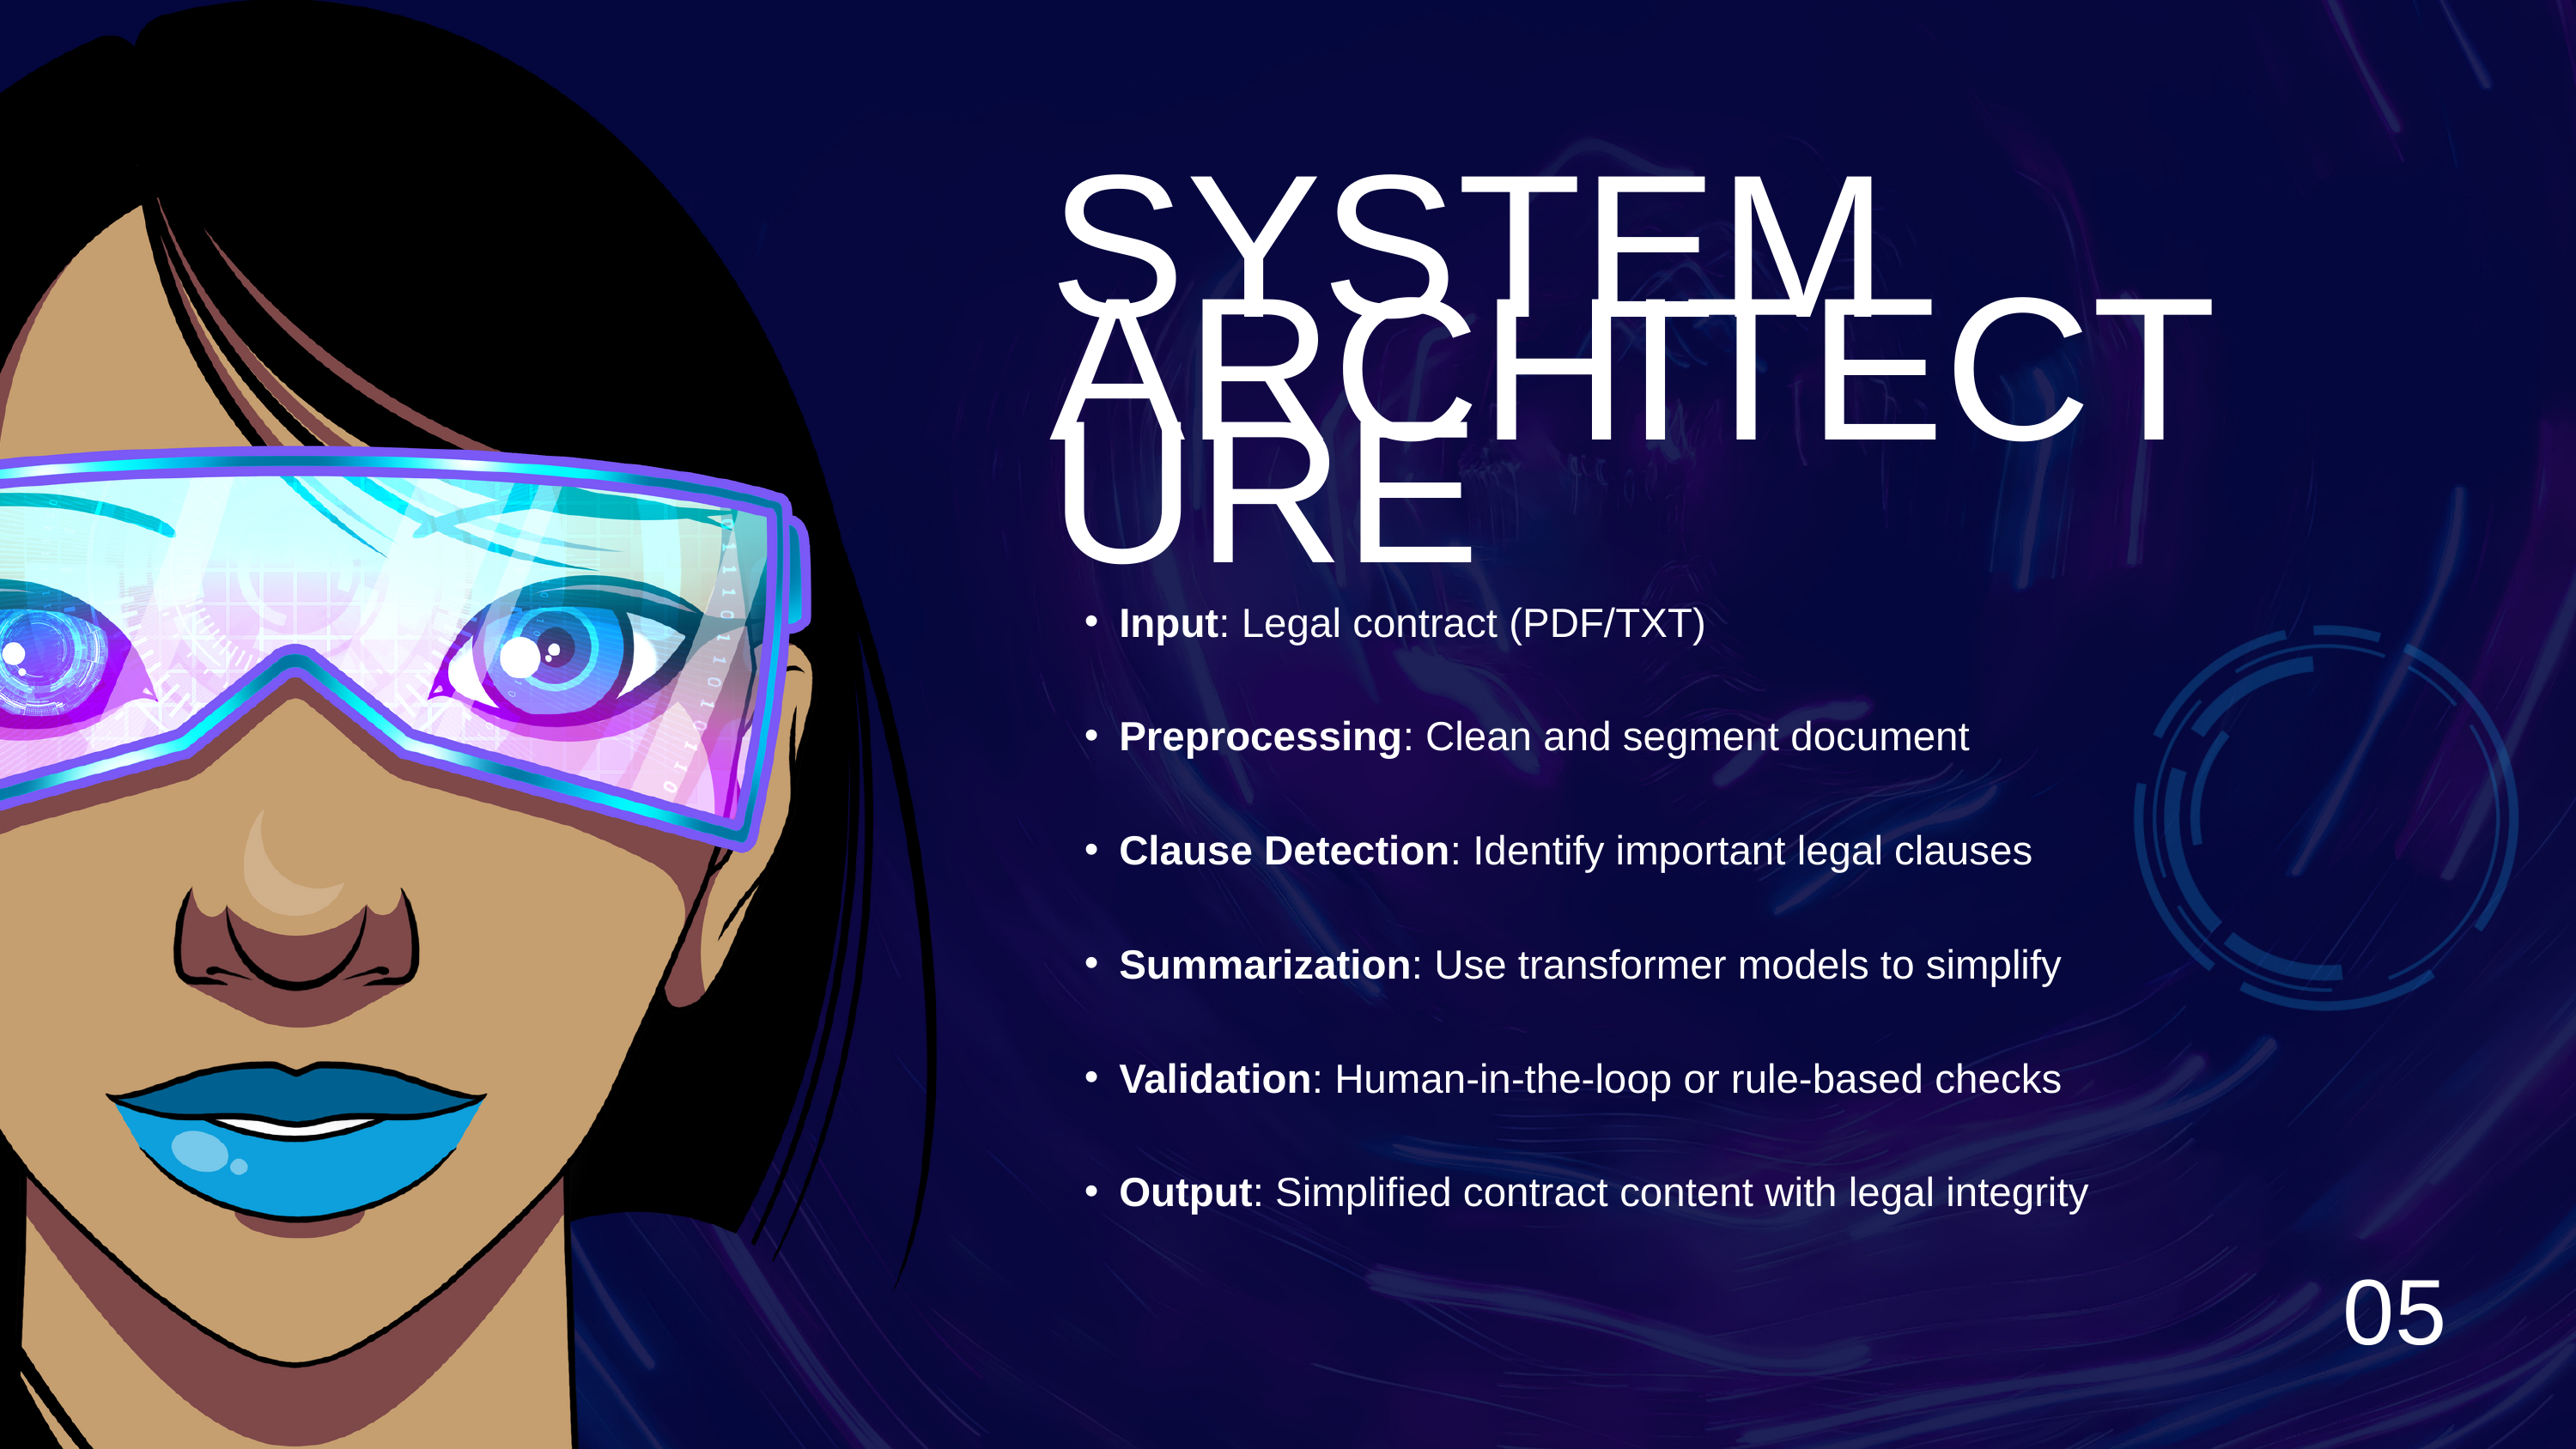

SYSTEM ARCHITECTURE
Input: Legal contract (PDF/TXT)

Preprocessing: Clean and segment document

Clause Detection: Identify important legal clauses

Summarization: Use transformer models to simplify

Validation: Human-in-the-loop or rule-based checks

Output: Simplified contract content with legal integrity

05